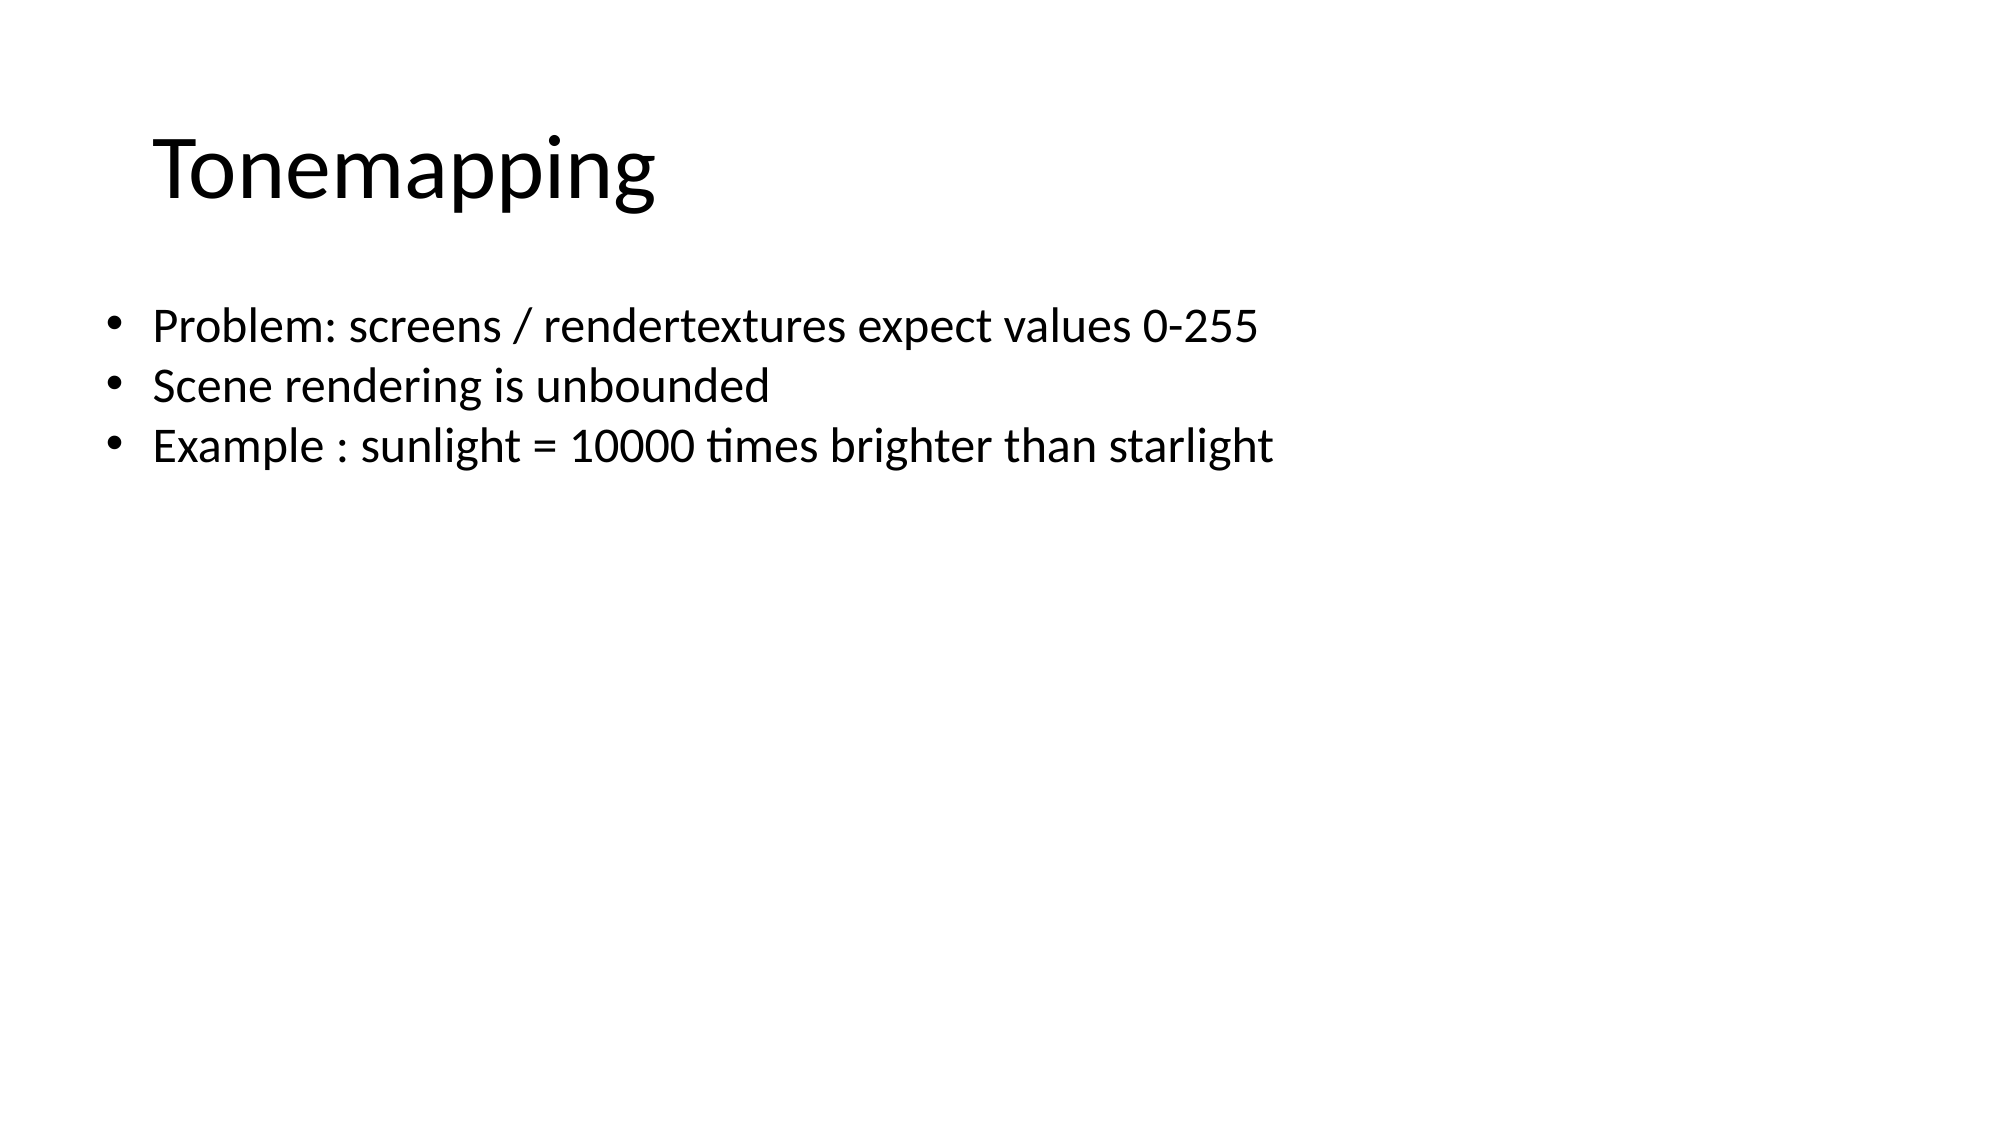

# Tonemapping
Problem: screens / rendertextures expect values 0-255
Scene rendering is unbounded
Example : sunlight = 10000 times brighter than starlight